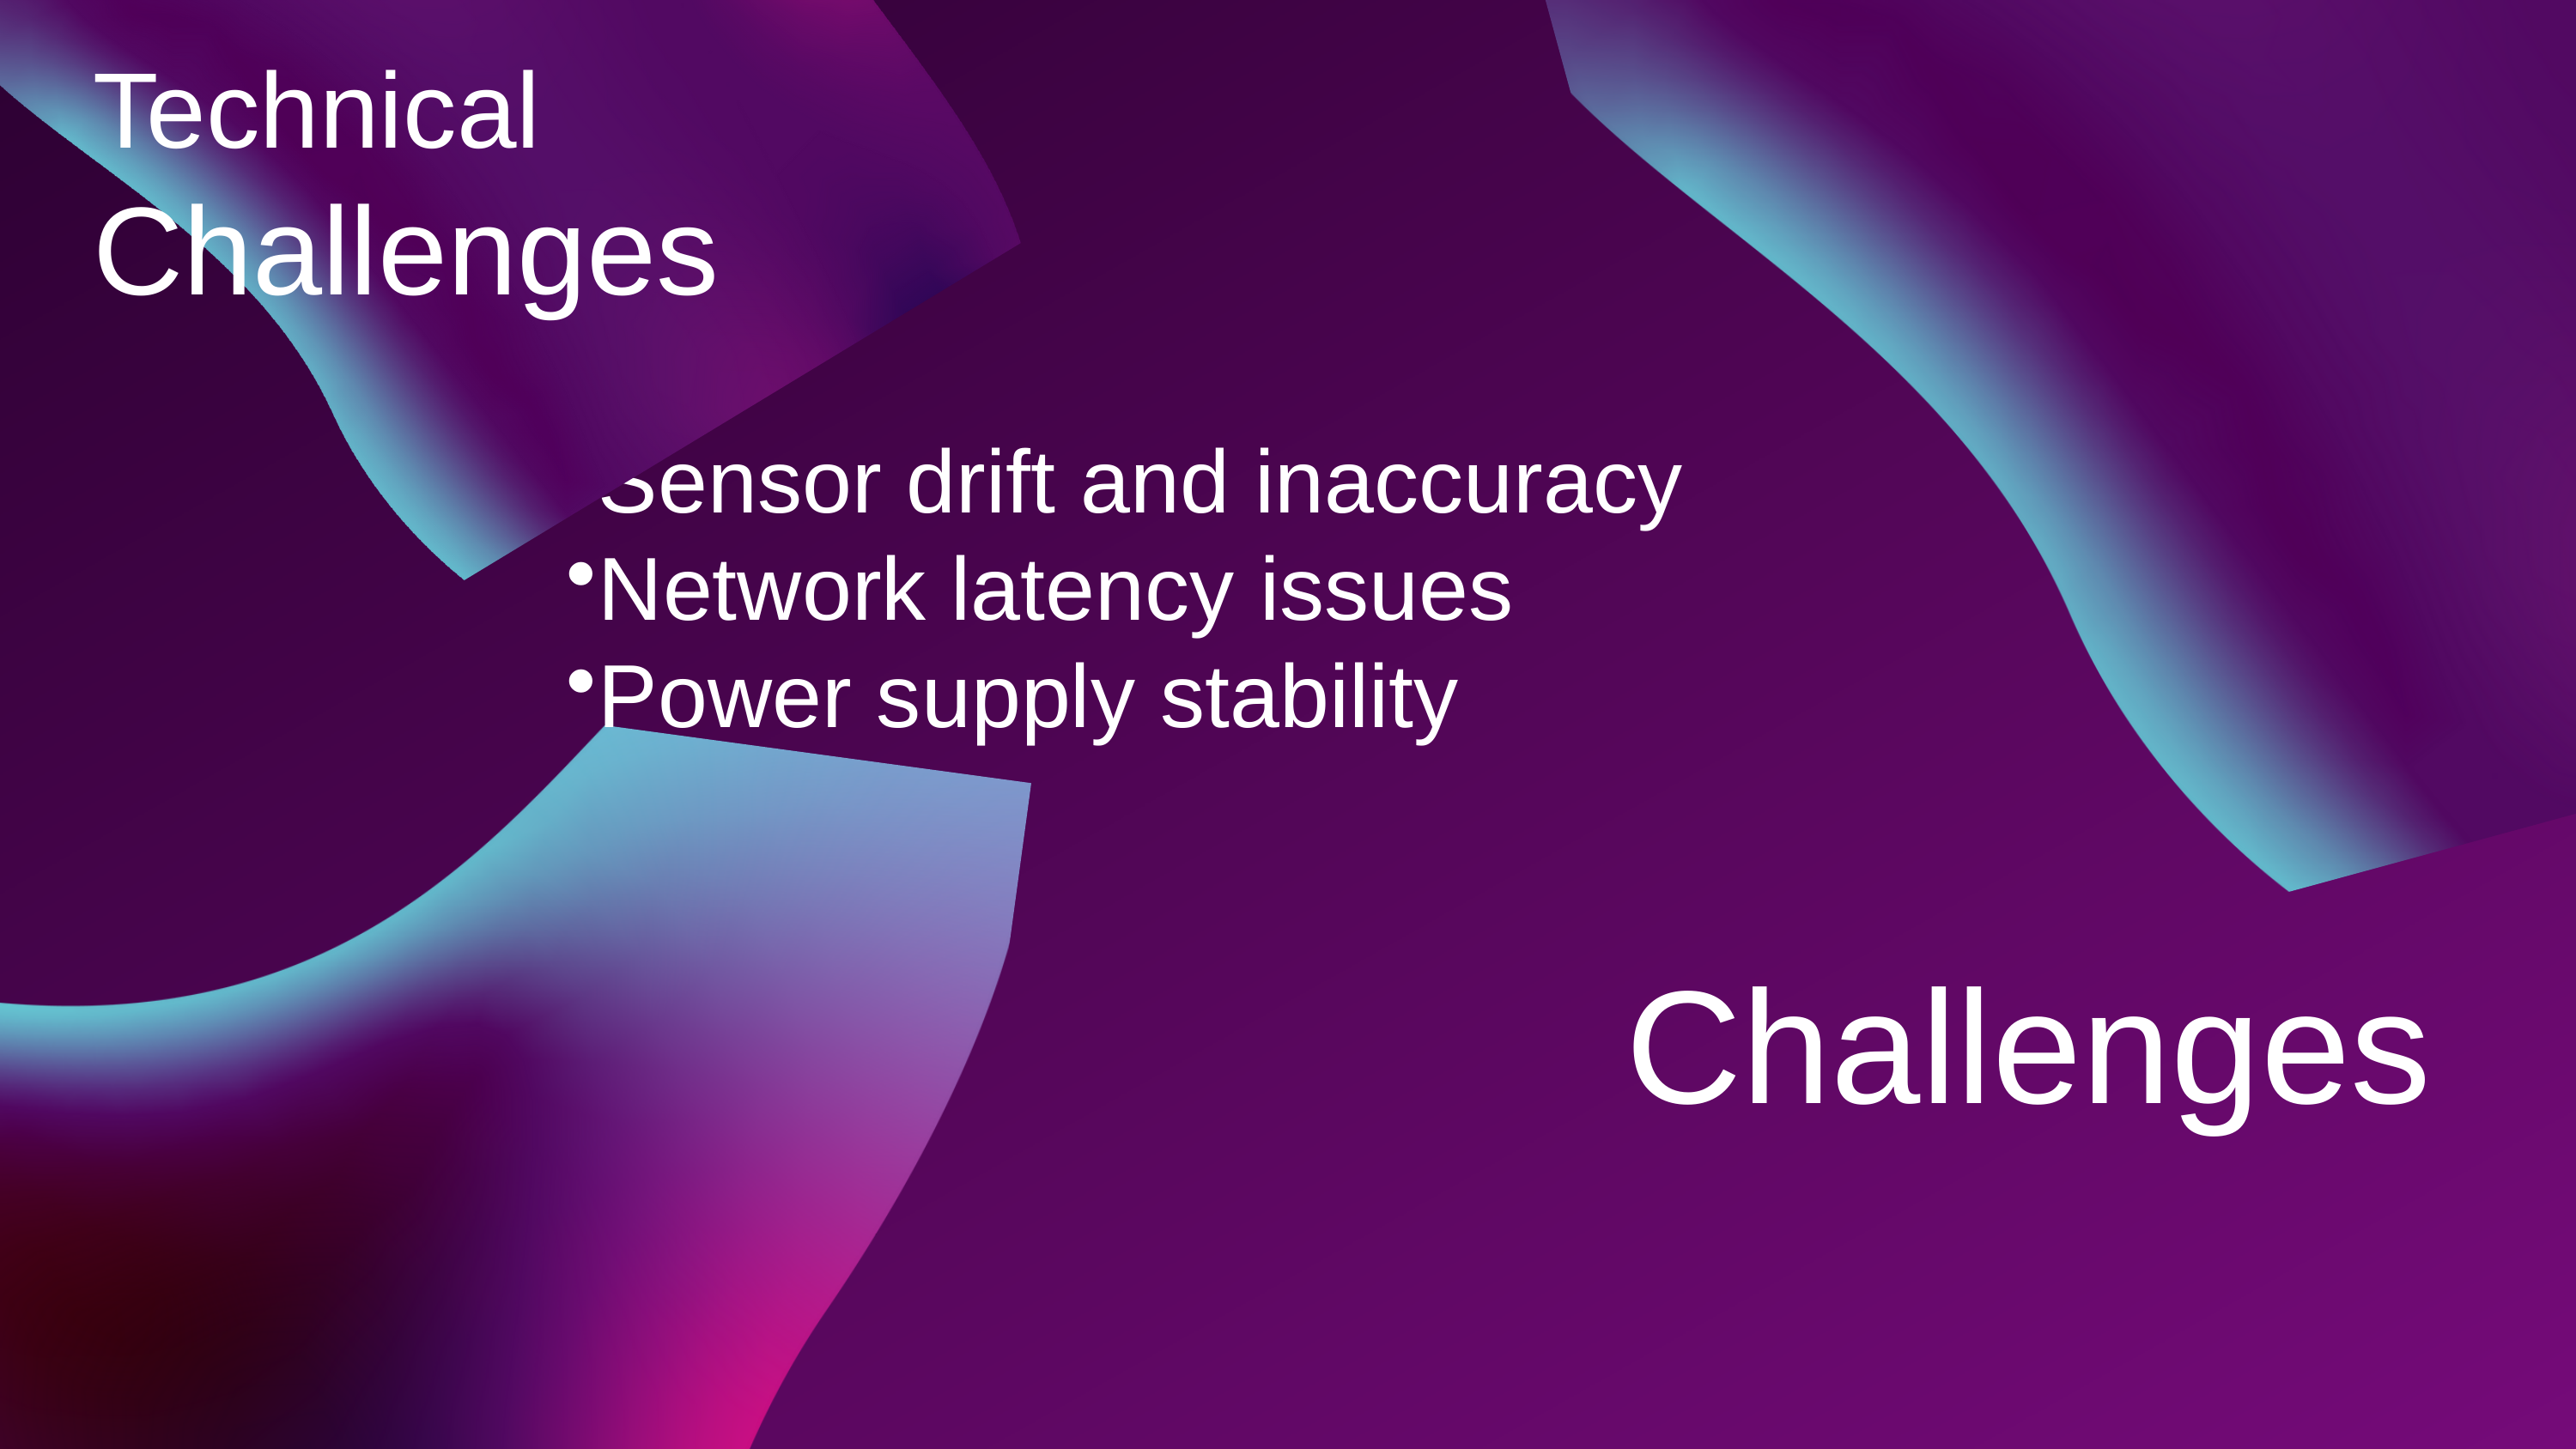

Technical Challenges
Sensor drift and inaccuracy
Network latency issues
Power supply stability

Challenges